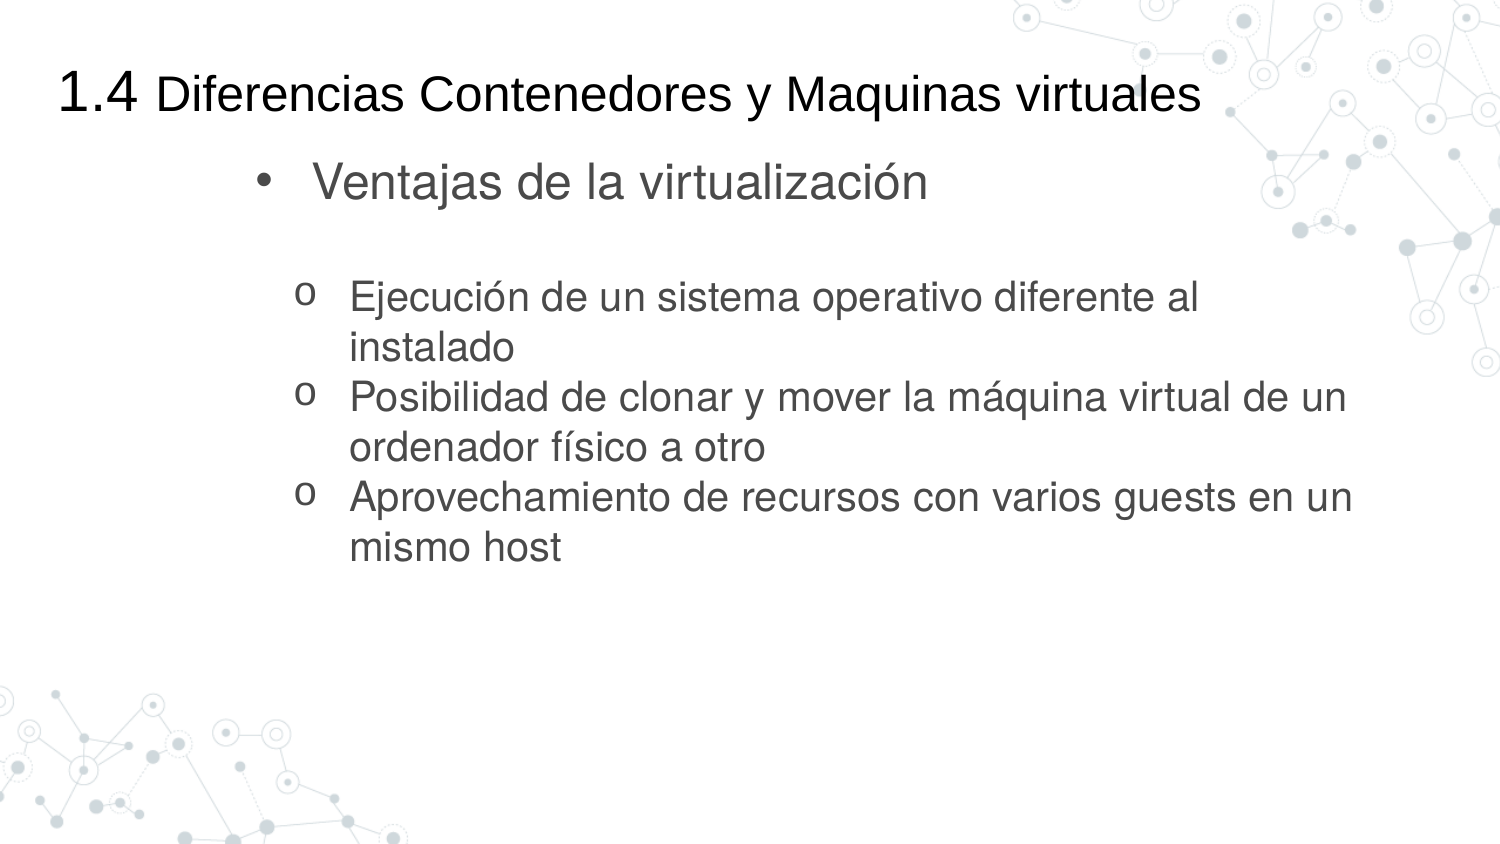

1.4 Diferencias Contenedores y Maquinas virtuales

Ventajas de la virtualización

Ejecución de un sistema operativo diferente al instalado
Posibilidad de clonar y mover la máquina virtual de un ordenador físico a otro
Aprovechamiento de recursos con varios guests en un mismo host